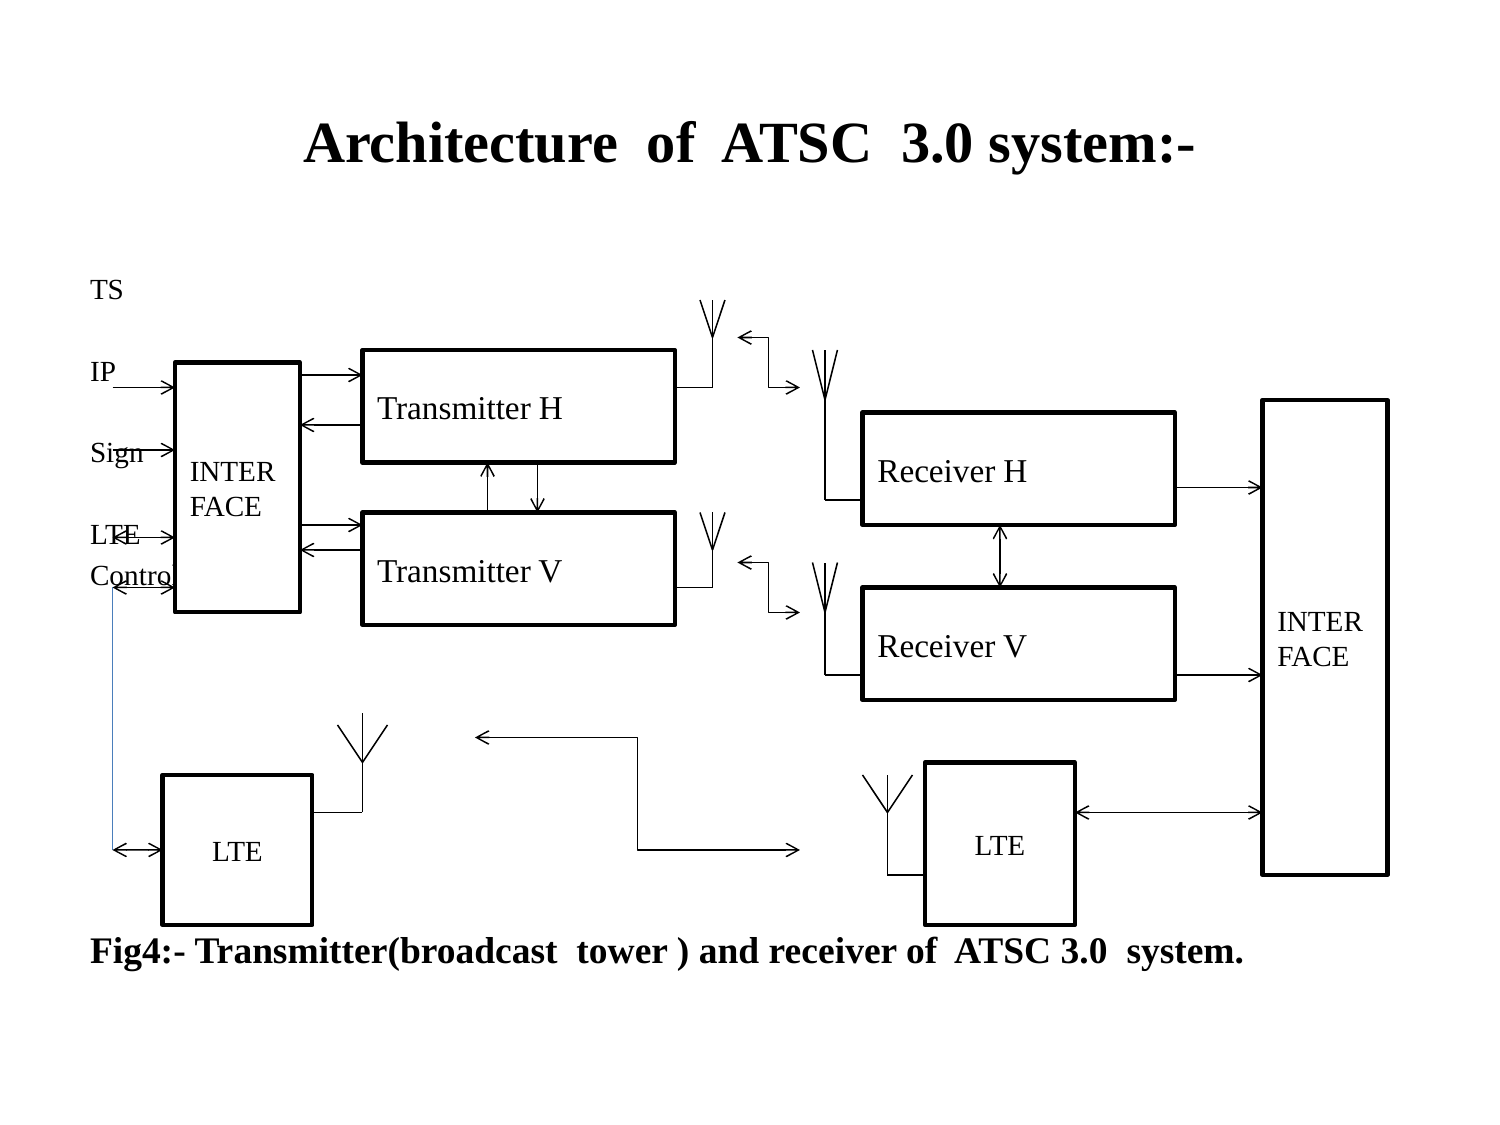

# Architecture  of  ATSC  3.0 system:-
TS

IP

Sign

LTE
Control

Fig4:- Transmitter(broadcast  tower ) and receiver of  ATSC 3.0  system.

Transmitter H
INTERFACE
INTERFACE
Receiver H
Transmitter V
Receiver V
LTE
LTE